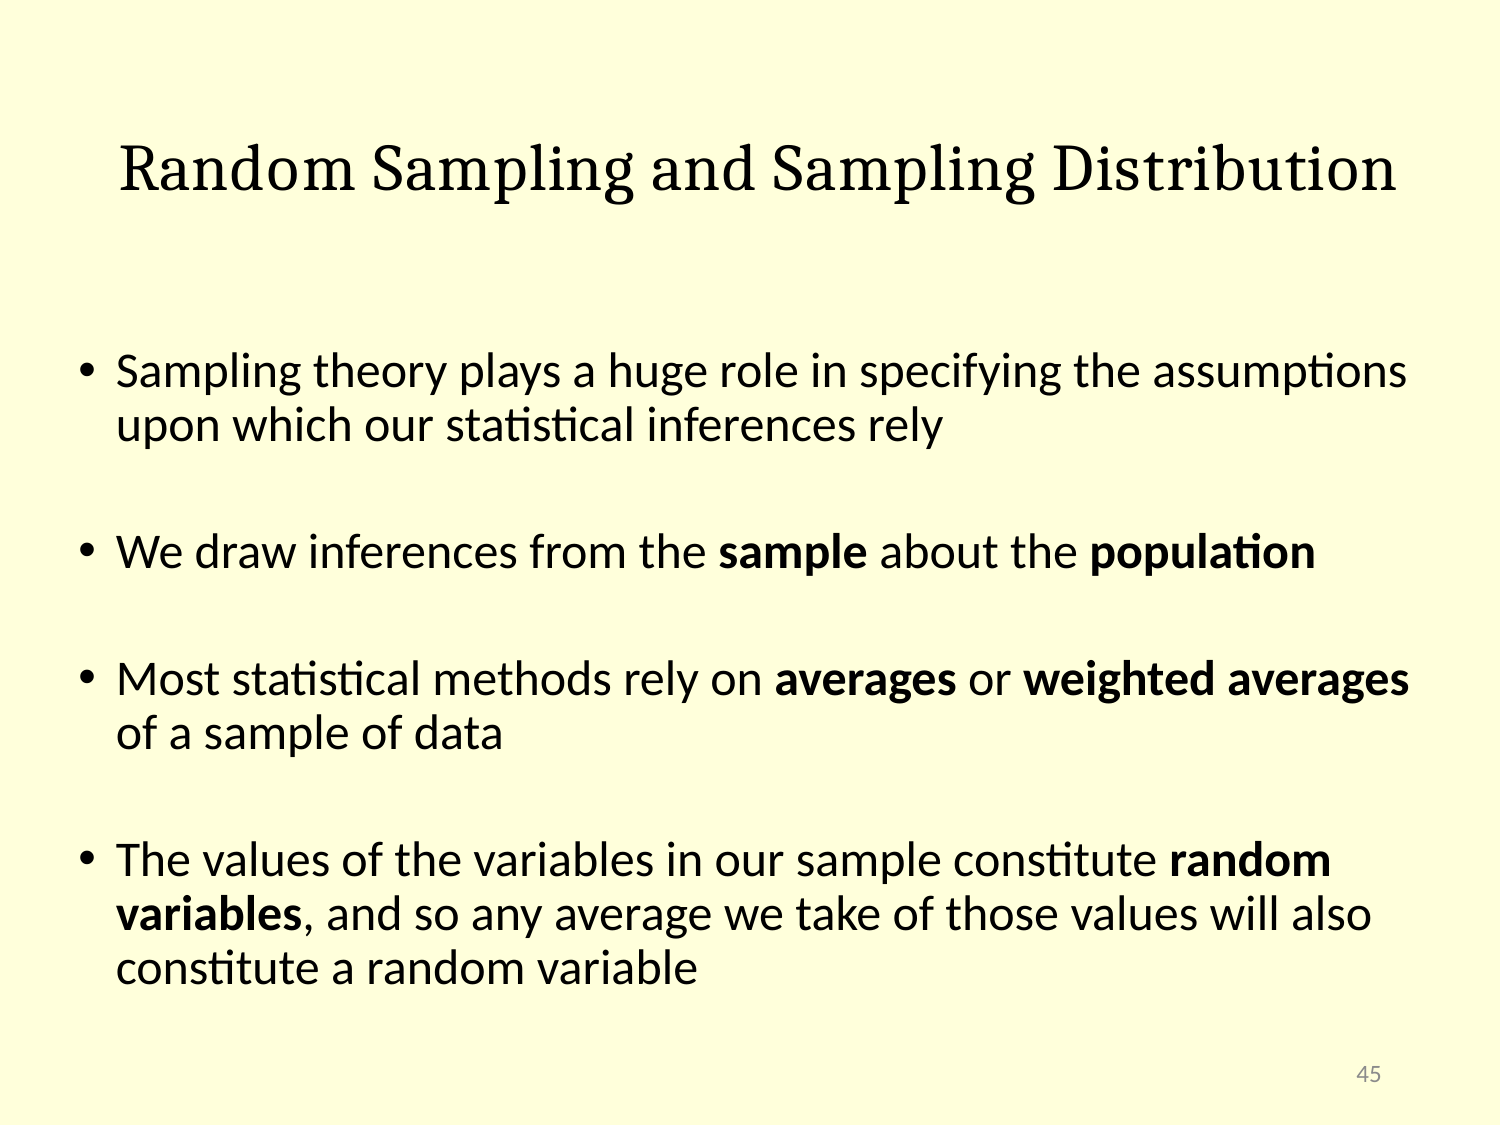

# Random Sampling and Sampling Distribution

Sampling theory plays a huge role in specifying the assumptions upon which our statistical inferences rely

We draw inferences from the sample about the population

Most statistical methods rely on averages or weighted averages of a sample of data

The values of the variables in our sample constitute random variables, and so any average we take of those values will also constitute a random variable
45